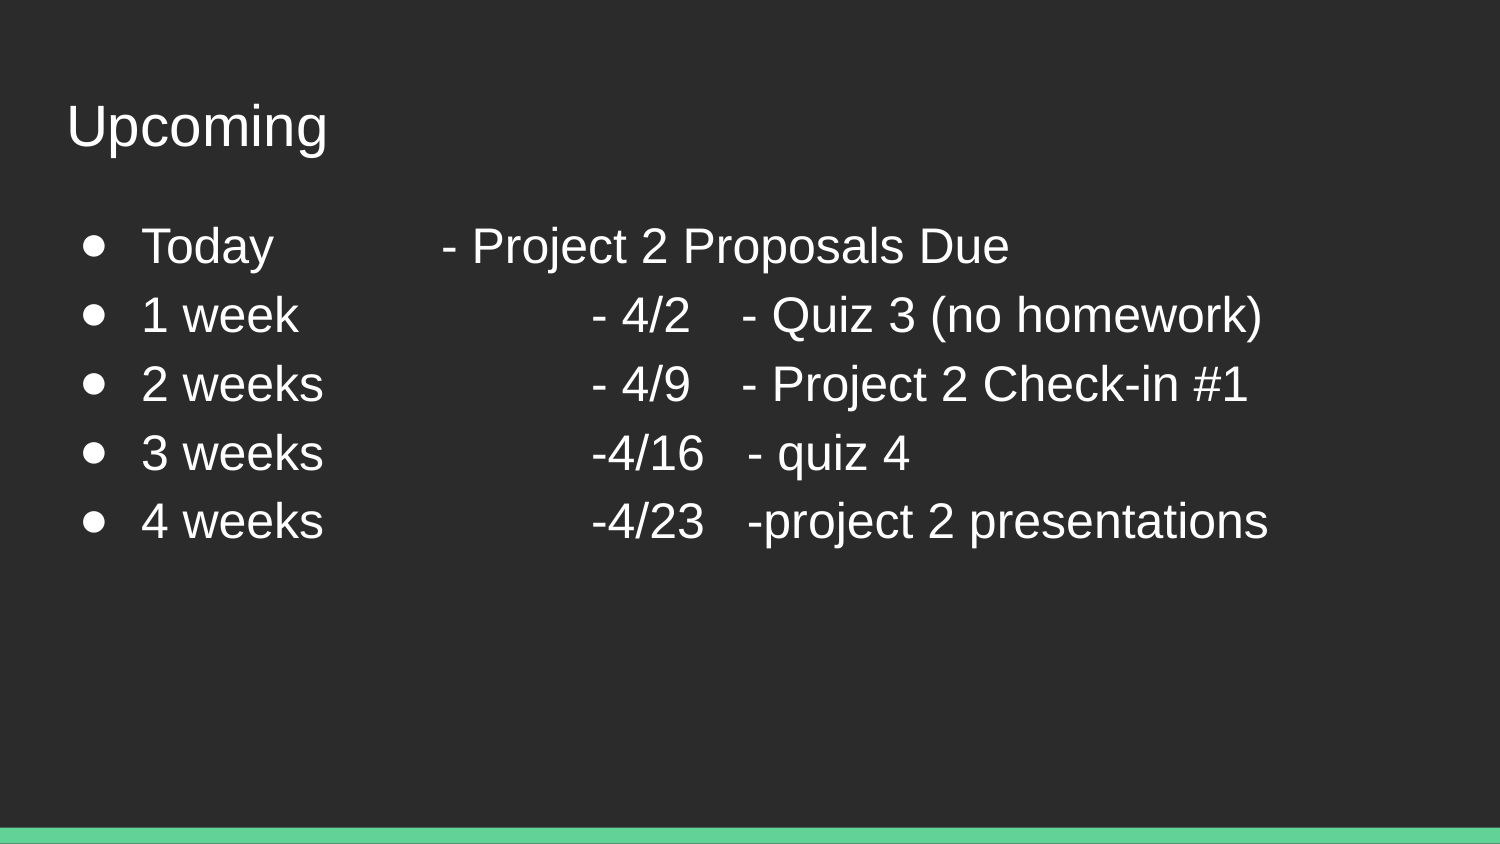

# Upcoming
Today		- Project 2 Proposals Due
1 week		- 4/2	- Quiz 3 (no homework)
2 weeks		- 4/9 	- Project 2 Check-in #1
3 weeks		-4/16   - quiz 4
4 weeks 		-4/23   -project 2 presentations